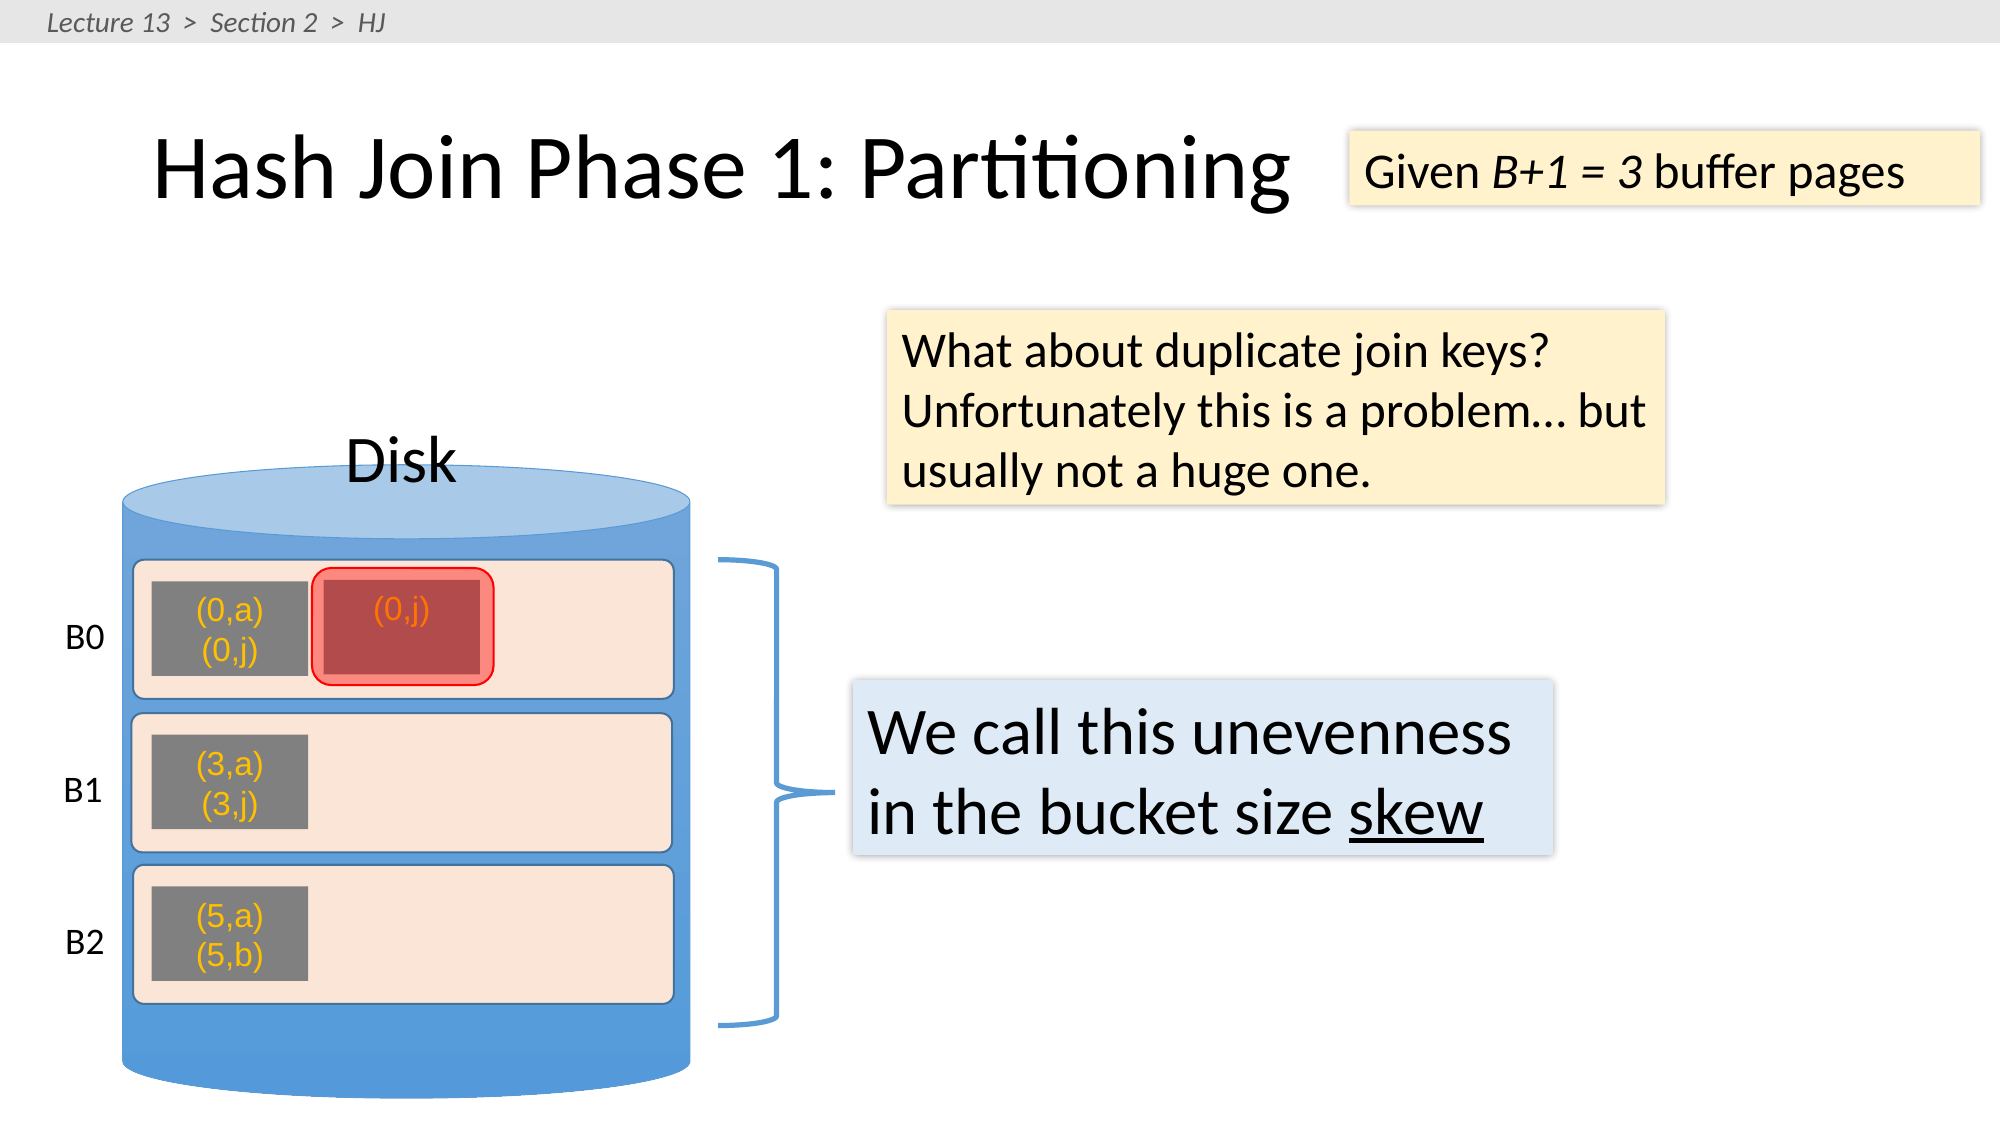

Lecture 13  >  Section 2  >  HJ
# Hash Join Phase 1: Partitioning
Given B+1 = 3 buffer pages
What about duplicate join keys?  Unfortunately this is a problem… but usually not a huge one.
Disk

(0,j)

(0,a)
(0,j)
B0
We call this unevenness in the bucket size skew

(3,a)
(3,j)
B1

(5,a)
(5,b)
B2